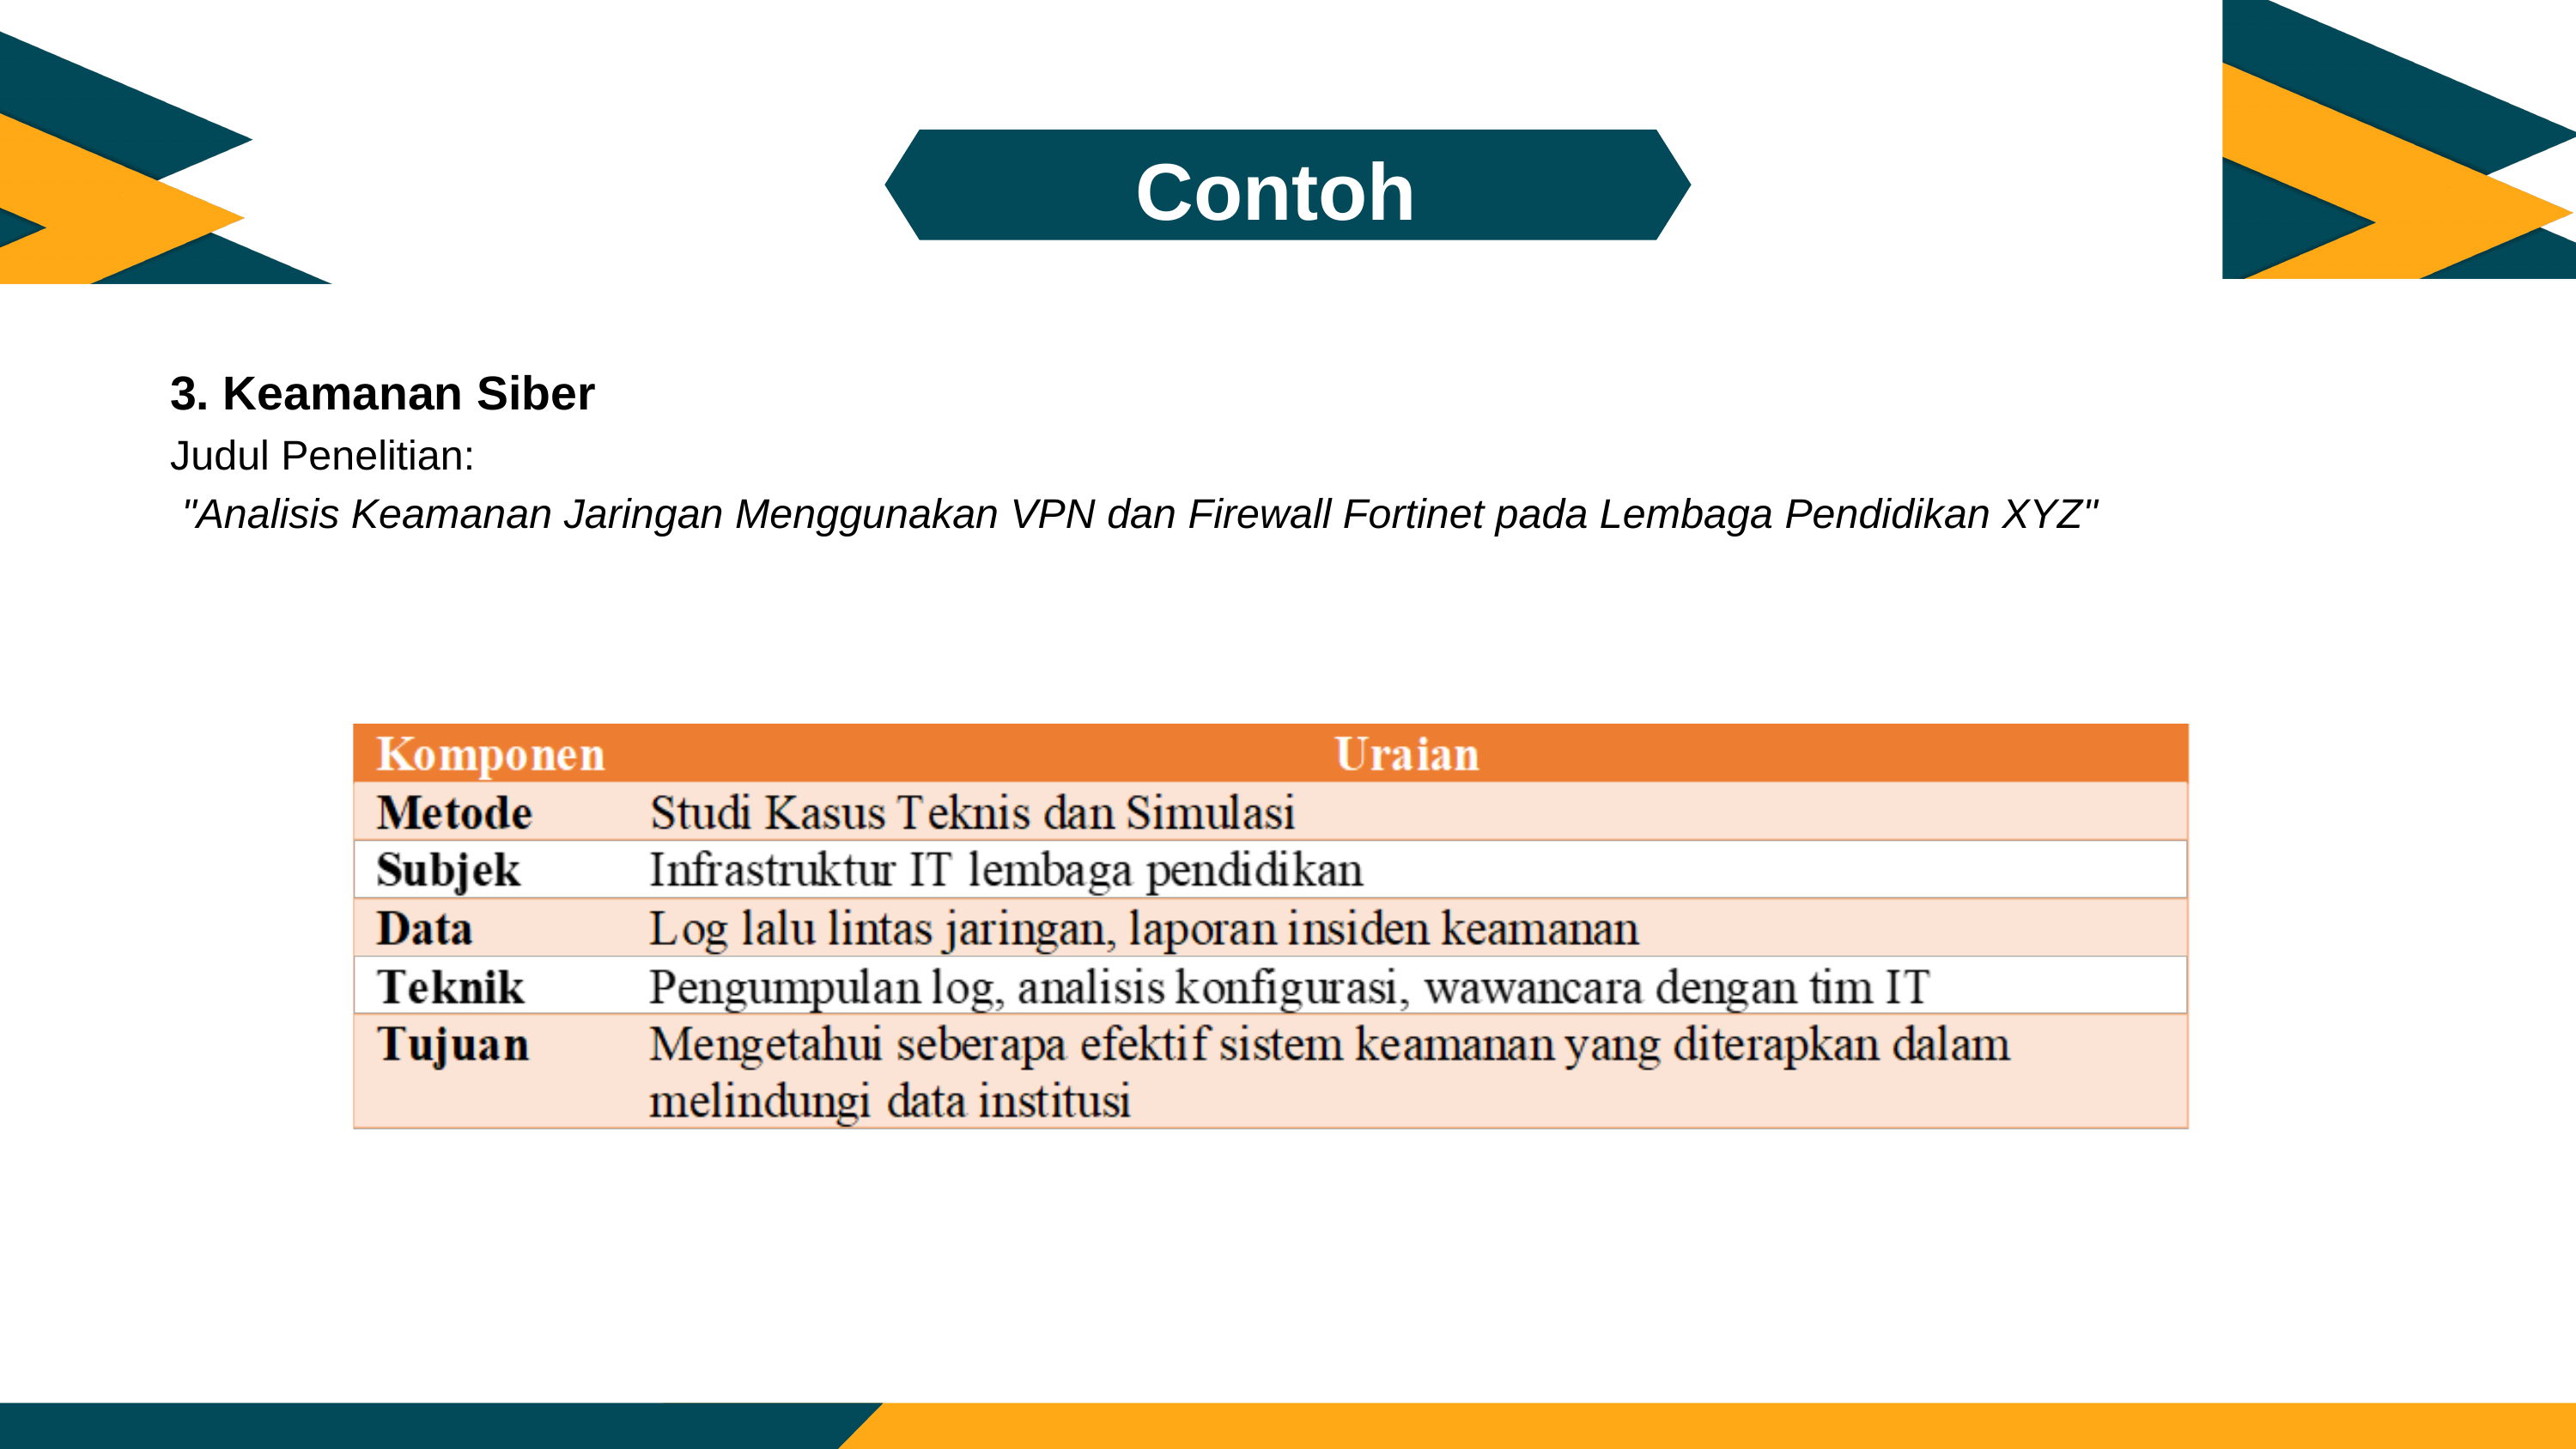

Contoh

3. Keamanan Siber
Judul Penelitian:
 "Analisis Keamanan Jaringan Menggunakan VPN dan Firewall Fortinet pada Lembaga Pendidikan XYZ"